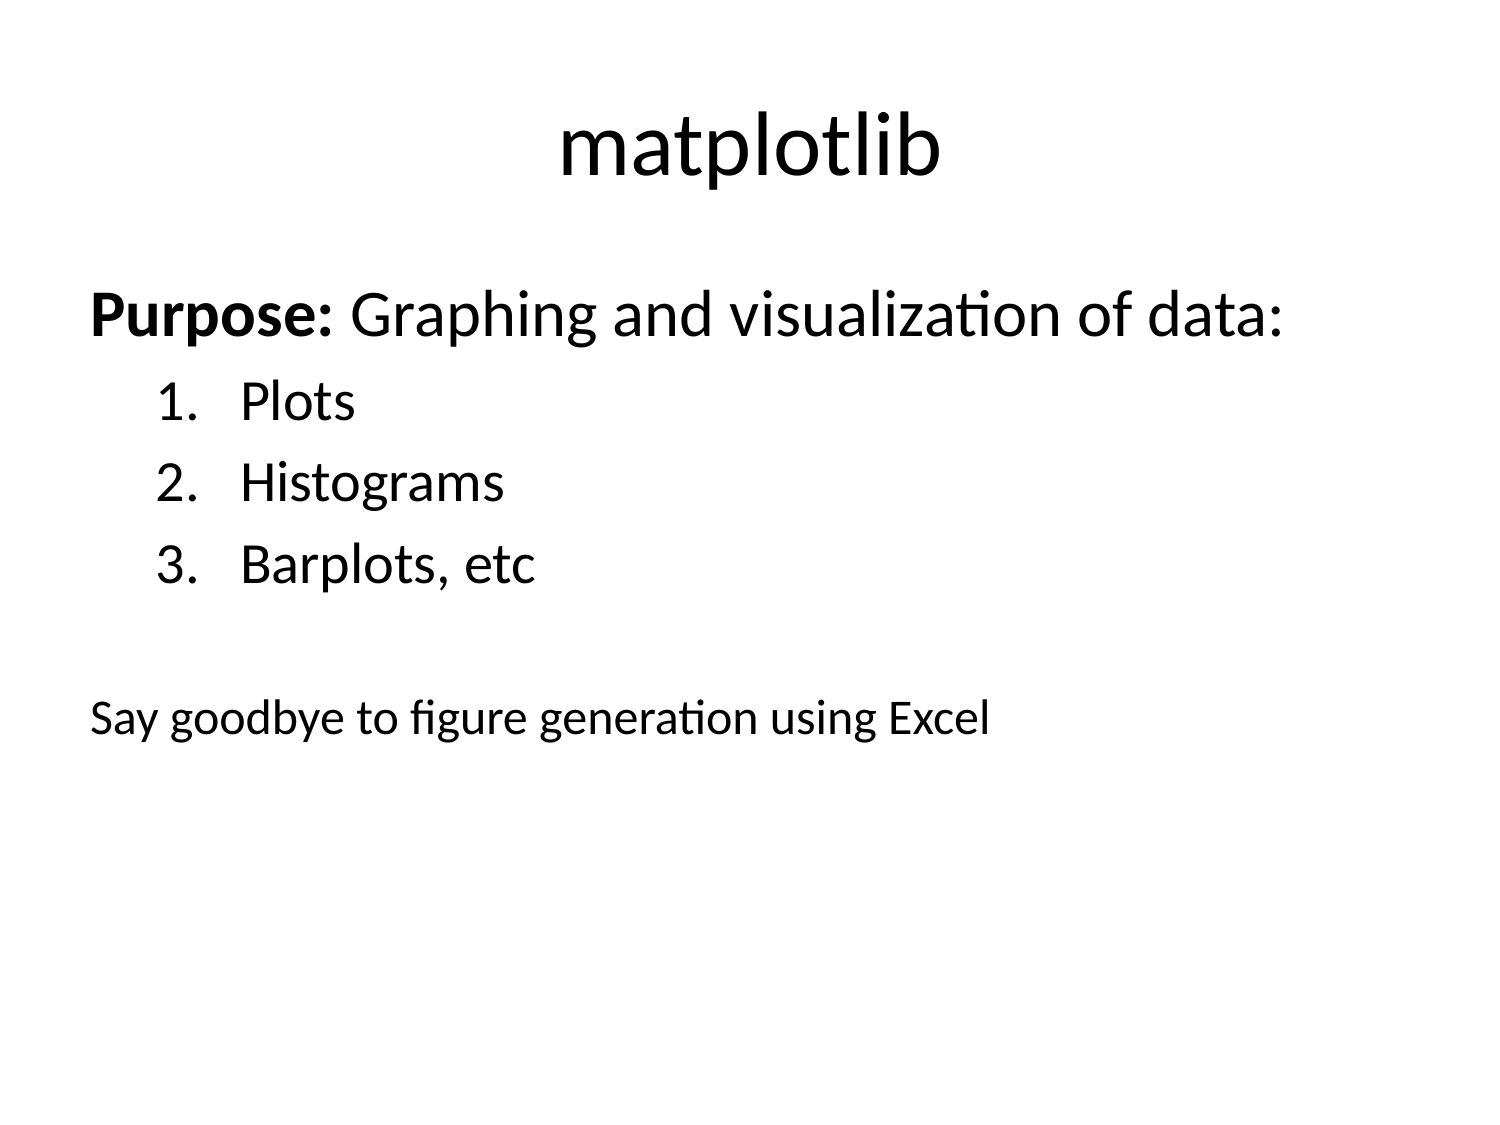

# matplotlib
Purpose: Graphing and visualization of data:
Plots
Histograms
Barplots, etc

Say goodbye to figure generation using Excel